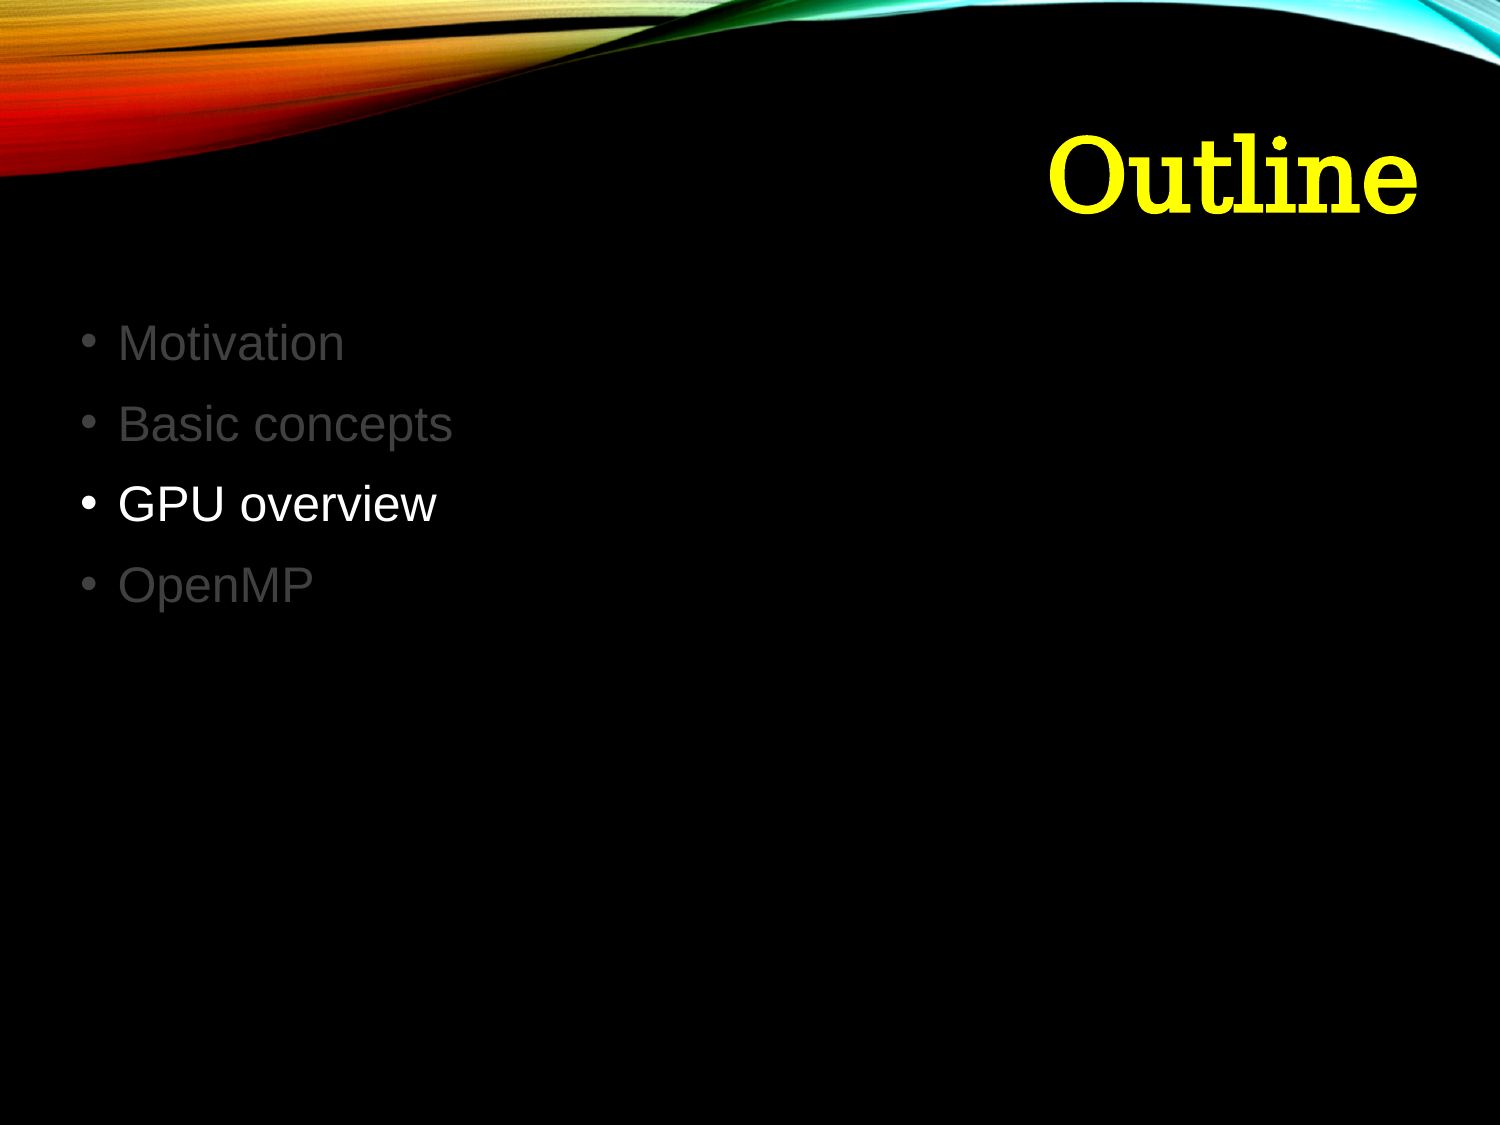

# Outline
Motivation
Basic concepts
GPU overview
OpenMP